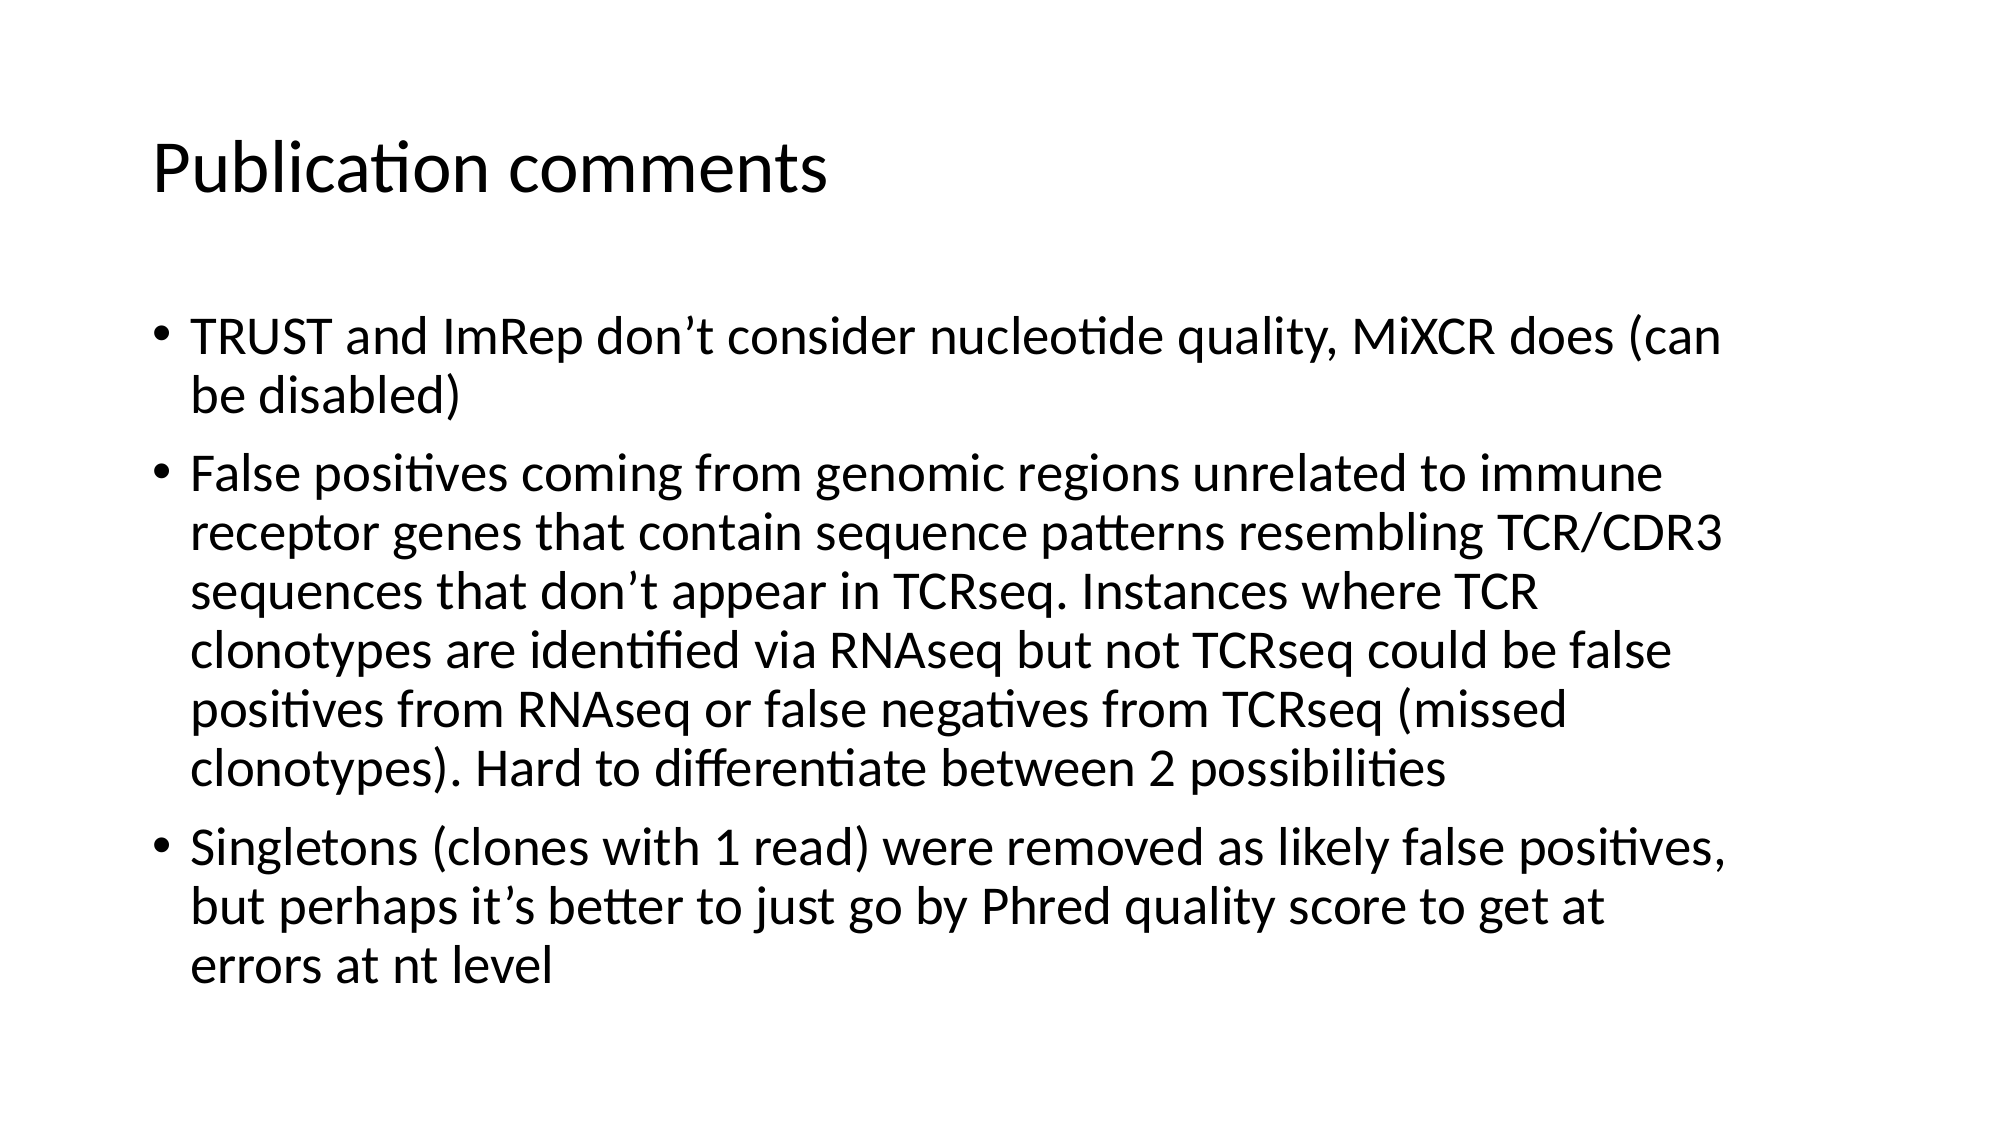

# Publication comments
TRUST and ImRep don’t consider nucleotide quality, MiXCR does (can be disabled)
False positives coming from genomic regions unrelated to immune receptor genes that contain sequence patterns resembling TCR/CDR3 sequences that don’t appear in TCRseq. Instances where TCR clonotypes are identified via RNAseq but not TCRseq could be false positives from RNAseq or false negatives from TCRseq (missed clonotypes). Hard to differentiate between 2 possibilities
Singletons (clones with 1 read) were removed as likely false positives, but perhaps it’s better to just go by Phred quality score to get at errors at nt level